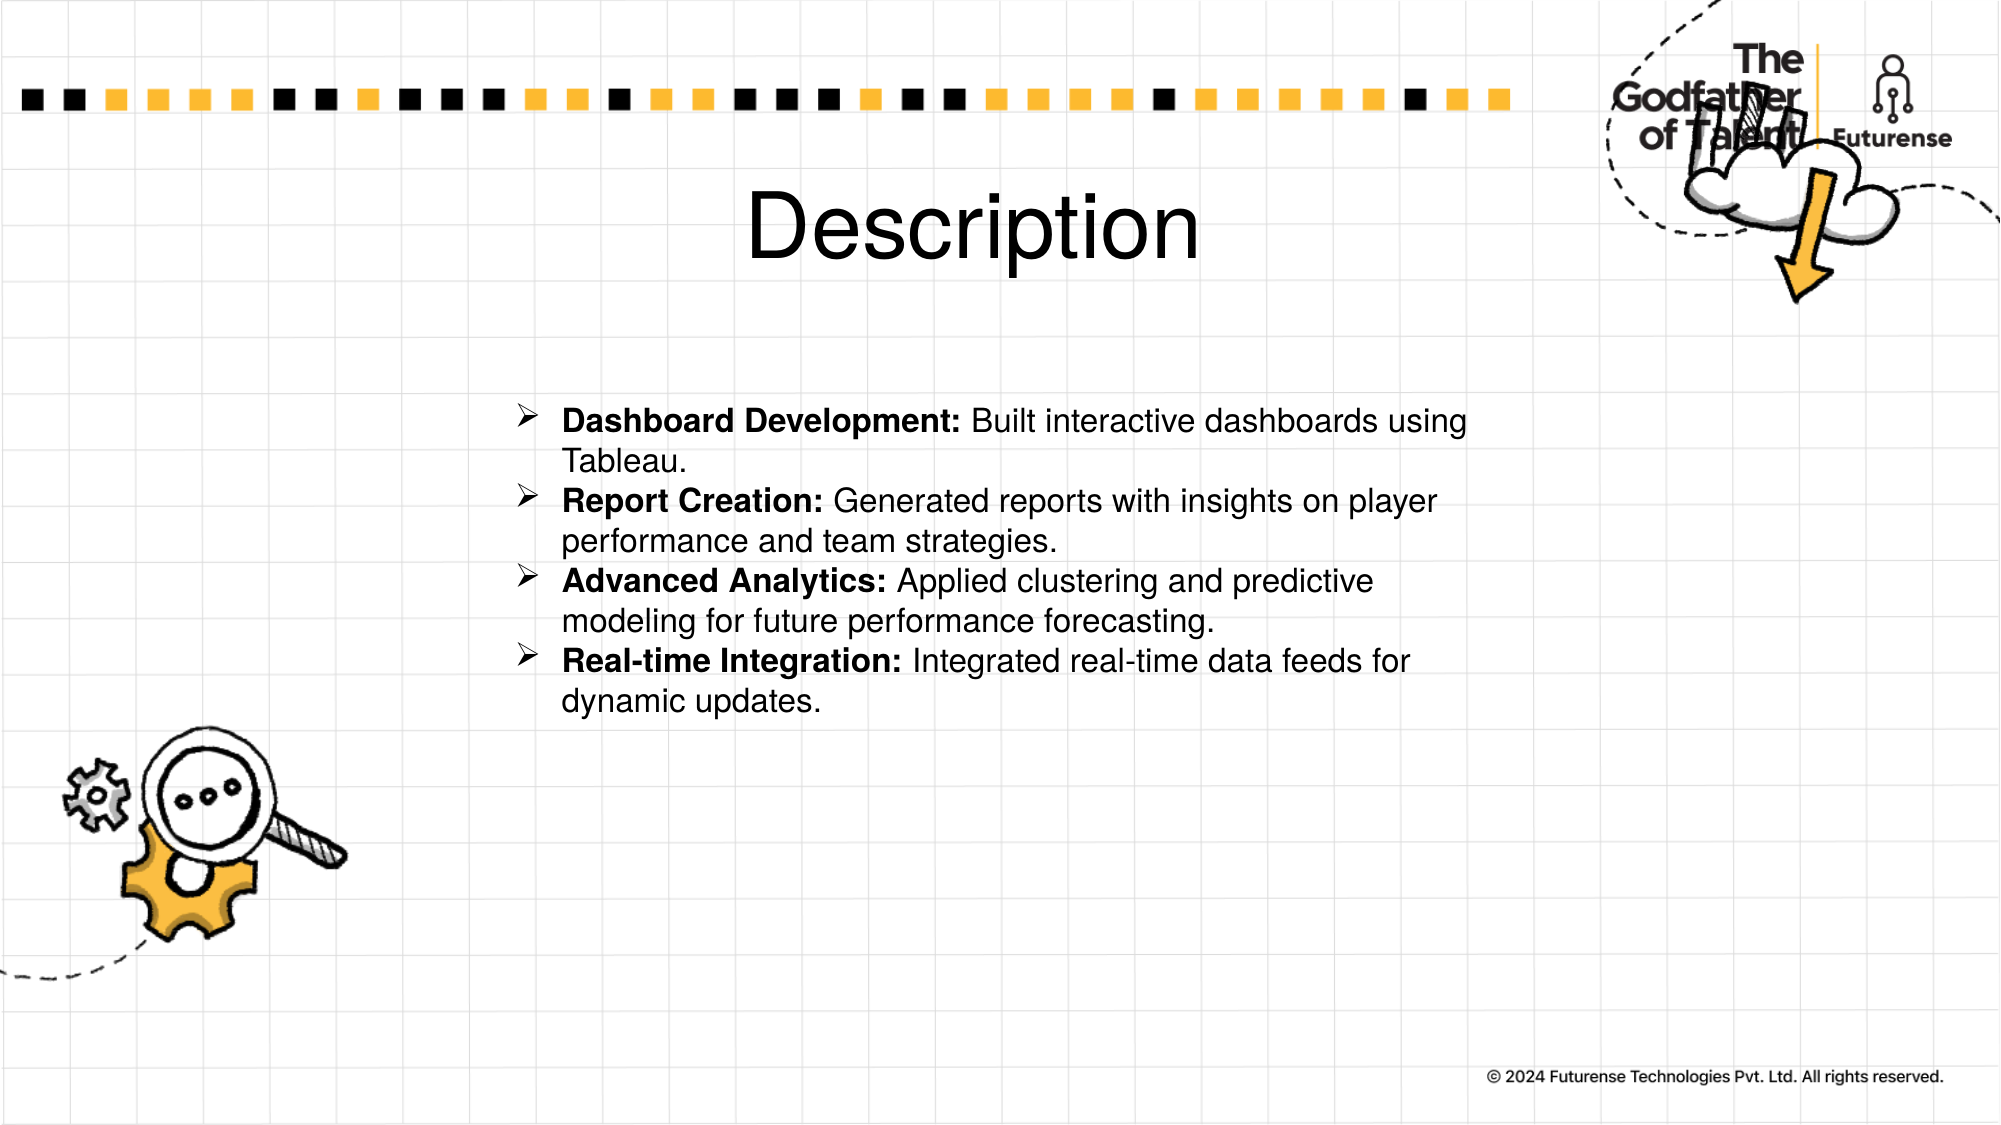

# Description
Dashboard Development: Built interactive dashboards using Tableau.
Report Creation: Generated reports with insights on player performance and team strategies.
Advanced Analytics: Applied clustering and predictive modeling for future performance forecasting.
Real-time Integration: Integrated real-time data feeds for dynamic updates.